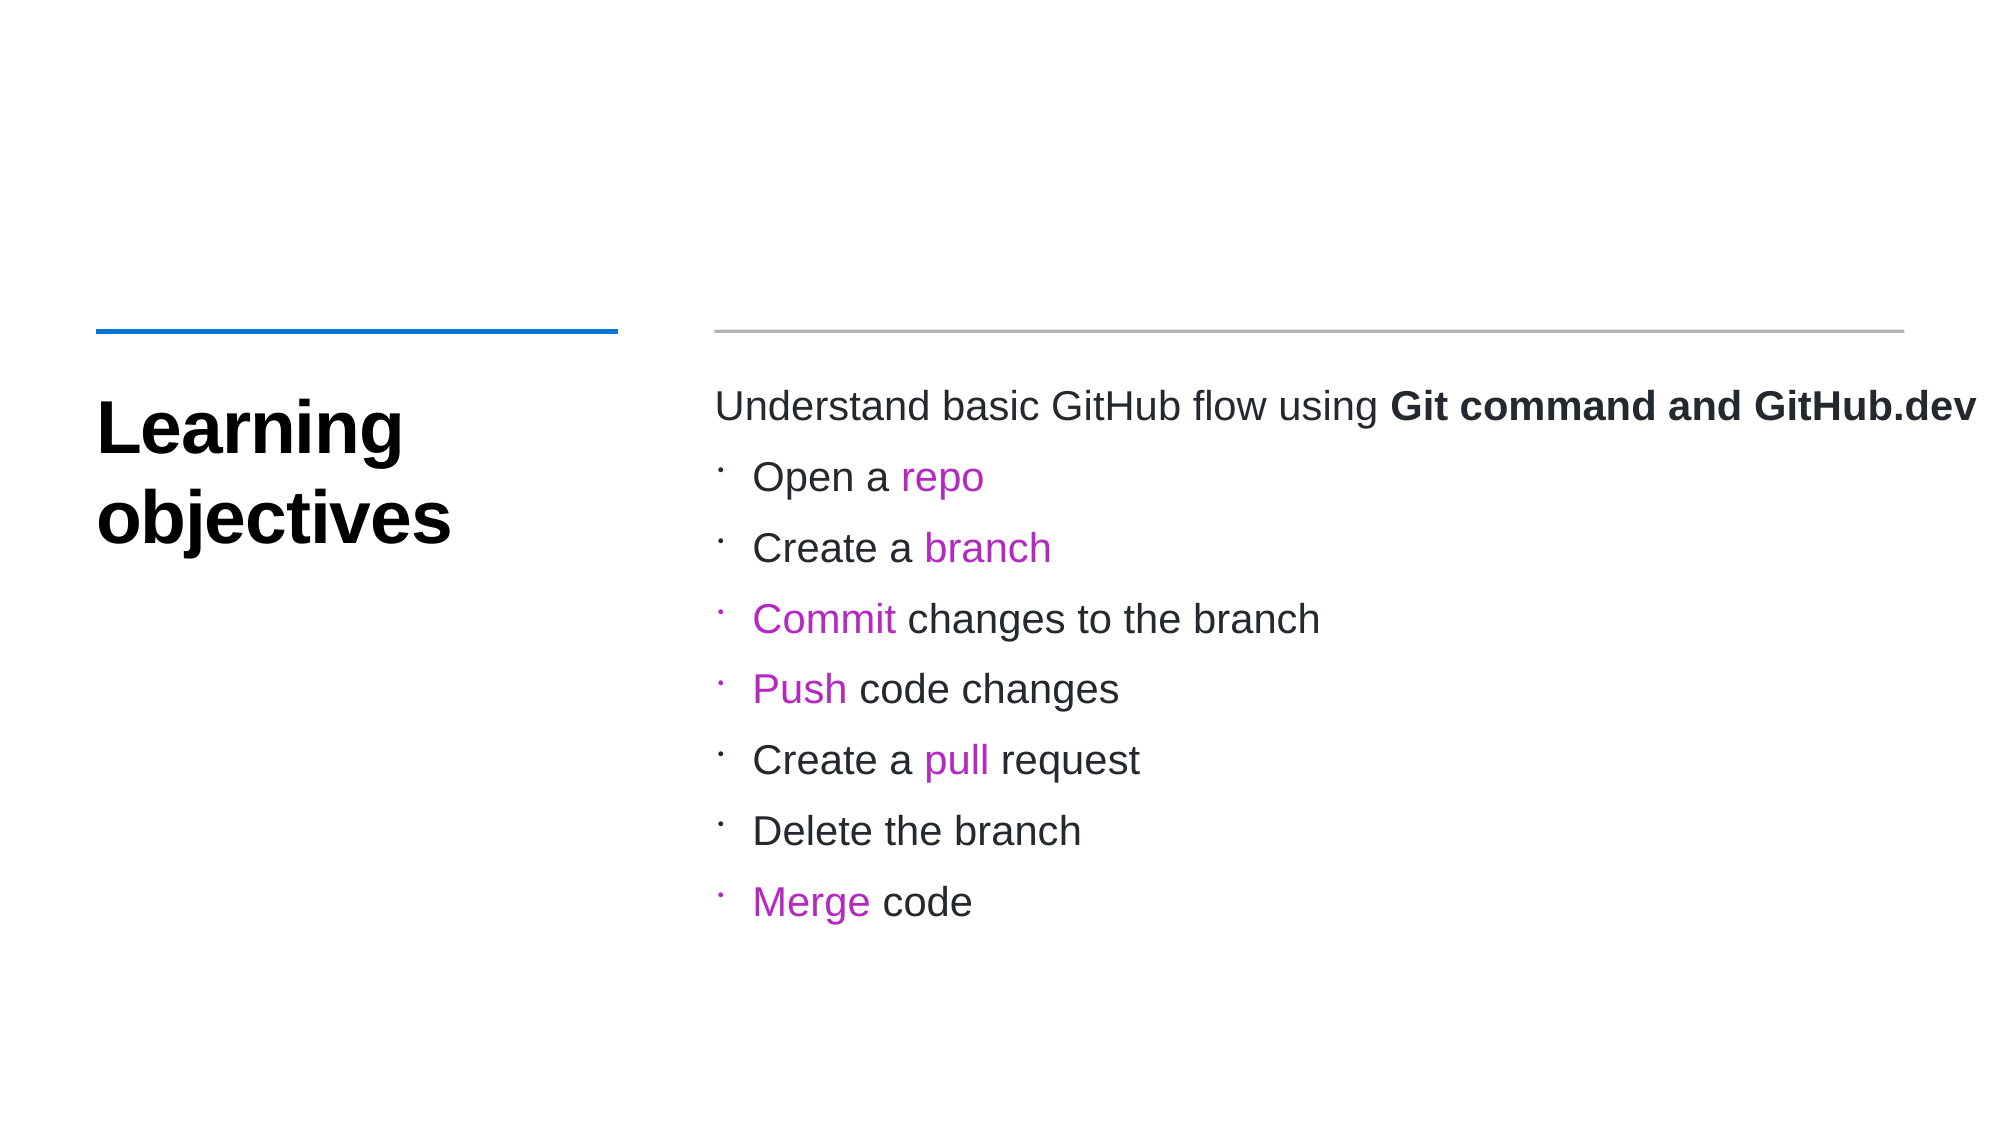

# Learning objectives
Understand basic GitHub flow using Git command and GitHub.dev
Open a repo
Create a branch
Commit changes to the branch
Push code changes
Create a pull request
Delete the branch
Merge code